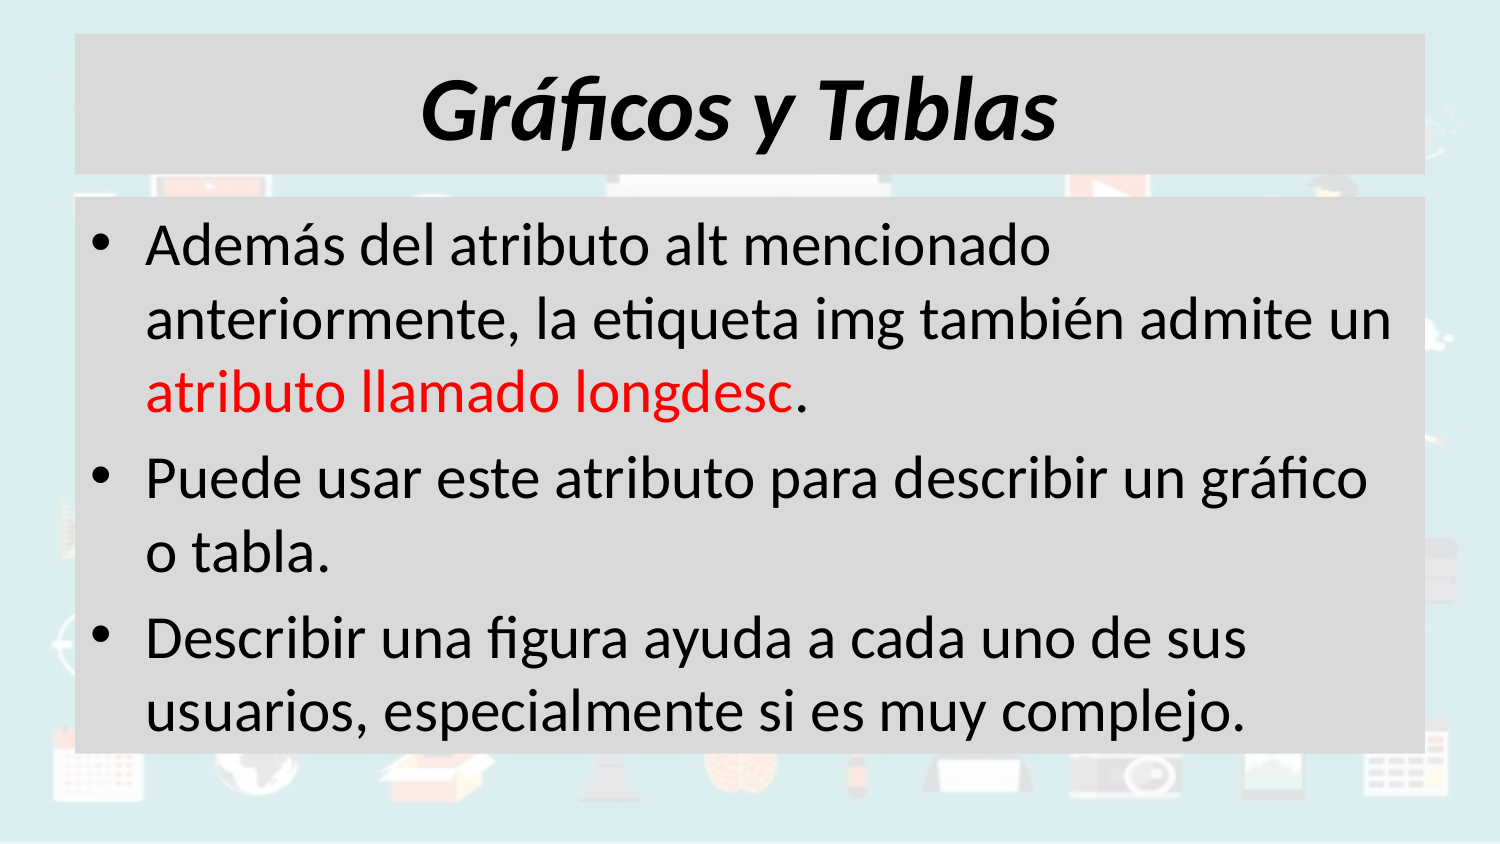

# Gráficos y Tablas
Además del atributo alt mencionado anteriormente, la etiqueta img también admite un atributo llamado longdesc.
Puede usar este atributo para describir un gráfico o tabla.
Describir una figura ayuda a cada uno de sus usuarios, especialmente si es muy complejo.